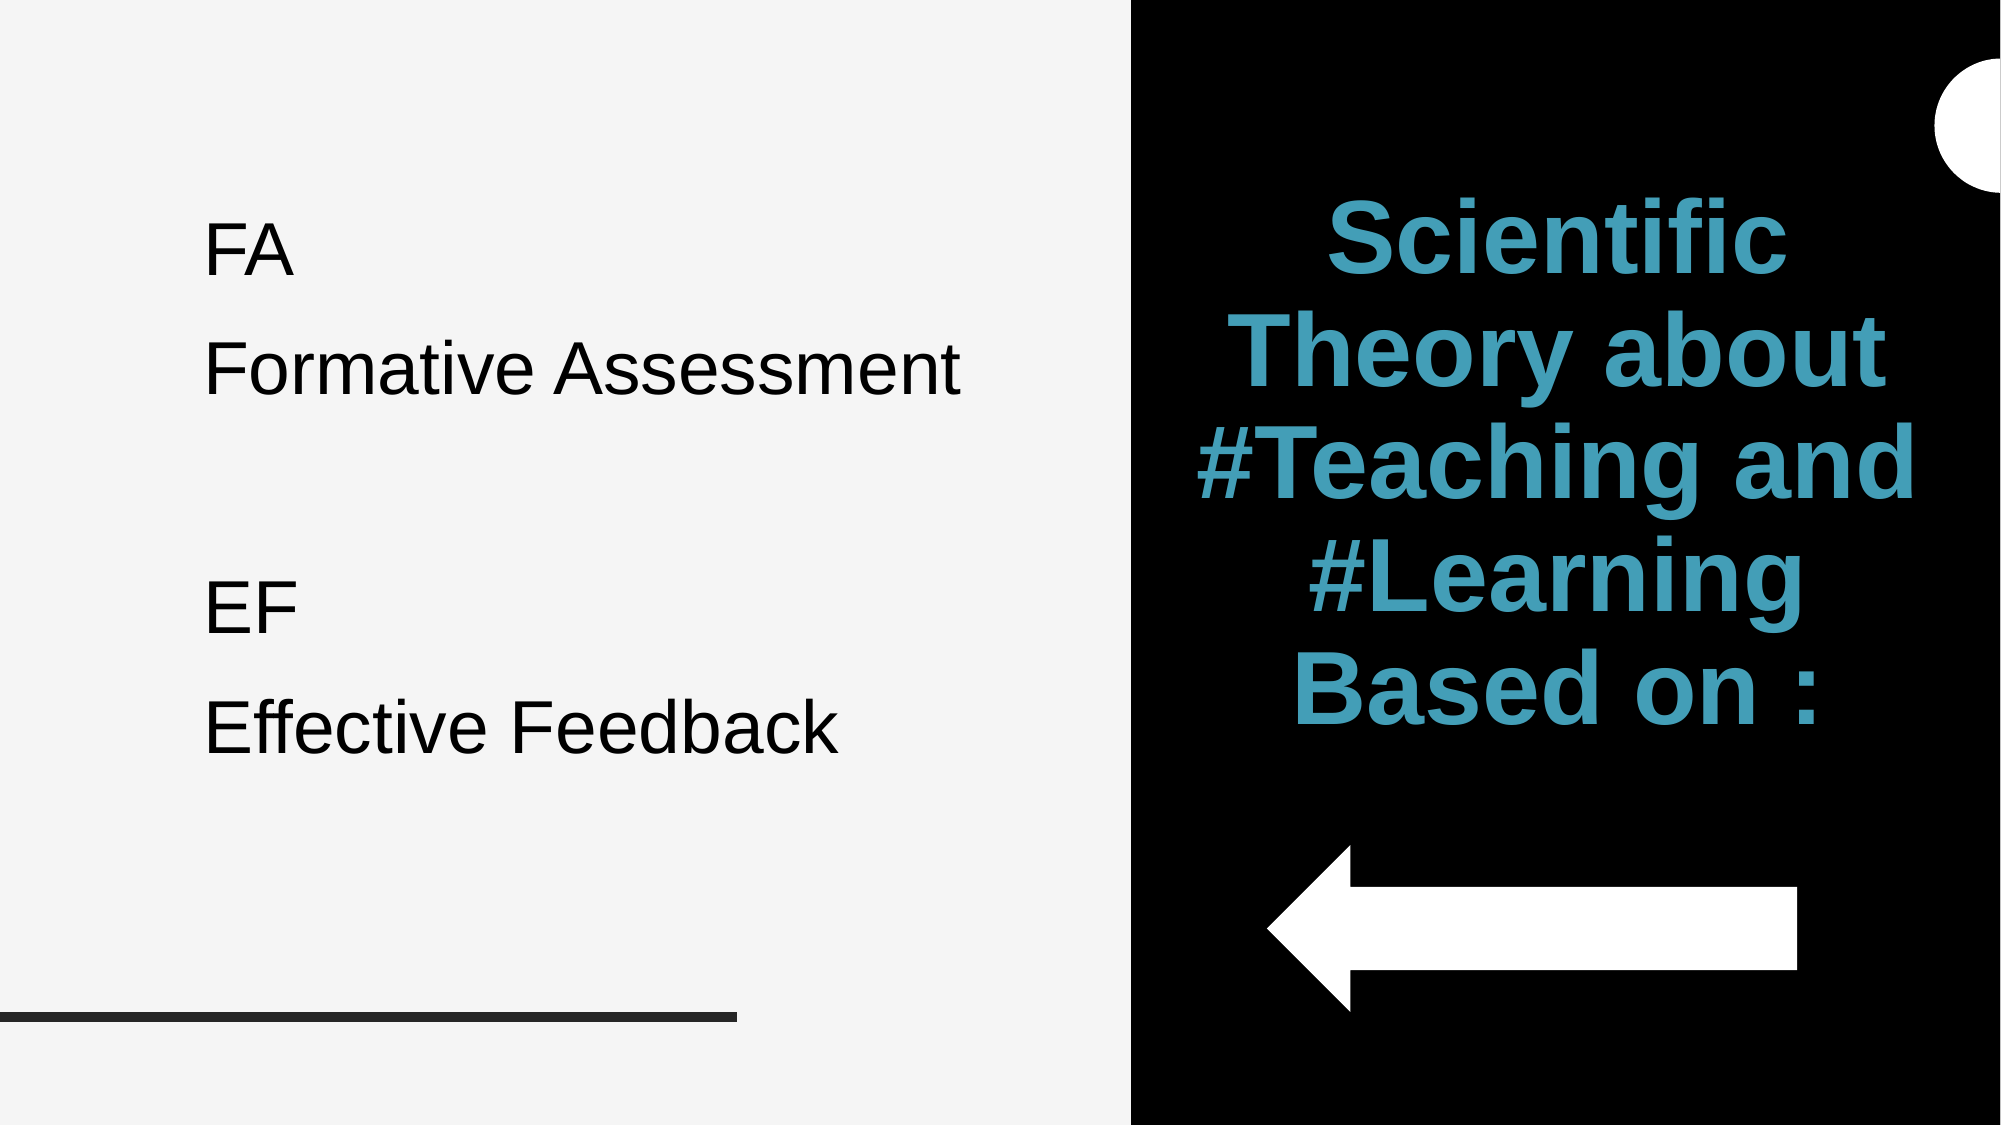

FA
Formative Assessment

EF
Effective Feedback

# Scientific Theory about #Teaching and #Learning Based on :